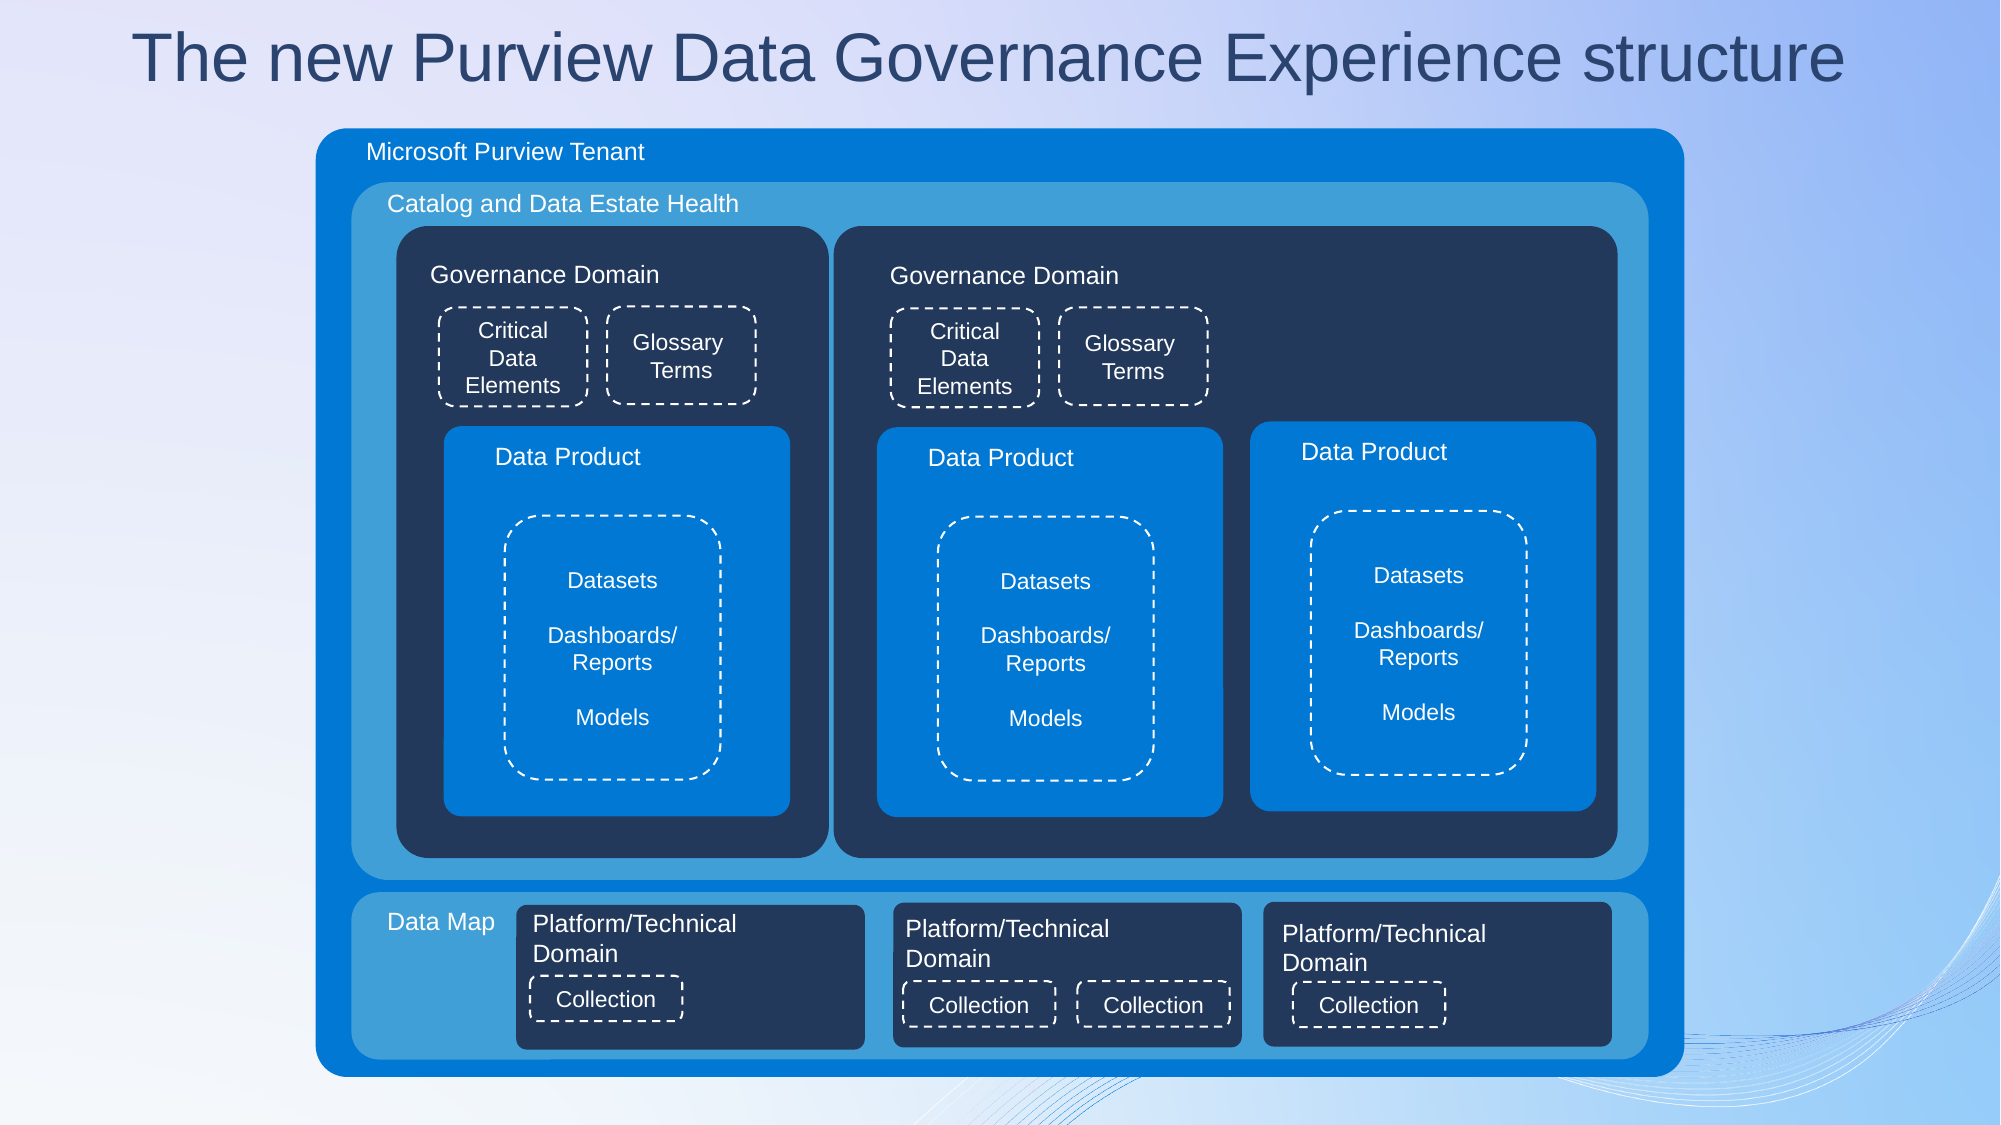

The new Purview Data Governance Experience structure

Microsoft Purview Tenant
Catalog and Data Estate Health

Governance Domain
Governance Domain
Glossary  Terms
Critical Data Elements
Glossary  Terms
Critical Data Elements

Data Product
Data Product
Data Product
Datasets

Dashboards/Reports

Models
Datasets

Dashboards/Reports

Models
Datasets

Dashboards/Reports

Models

Data Map
Platform/Technical Domain

Platform/Technical Domain
Platform/Technical Domain
Collection
Collection
Collection
Collection
Technical Domains are Previously Purview “Accounts” and each tenant may have up to 5 technical domains.